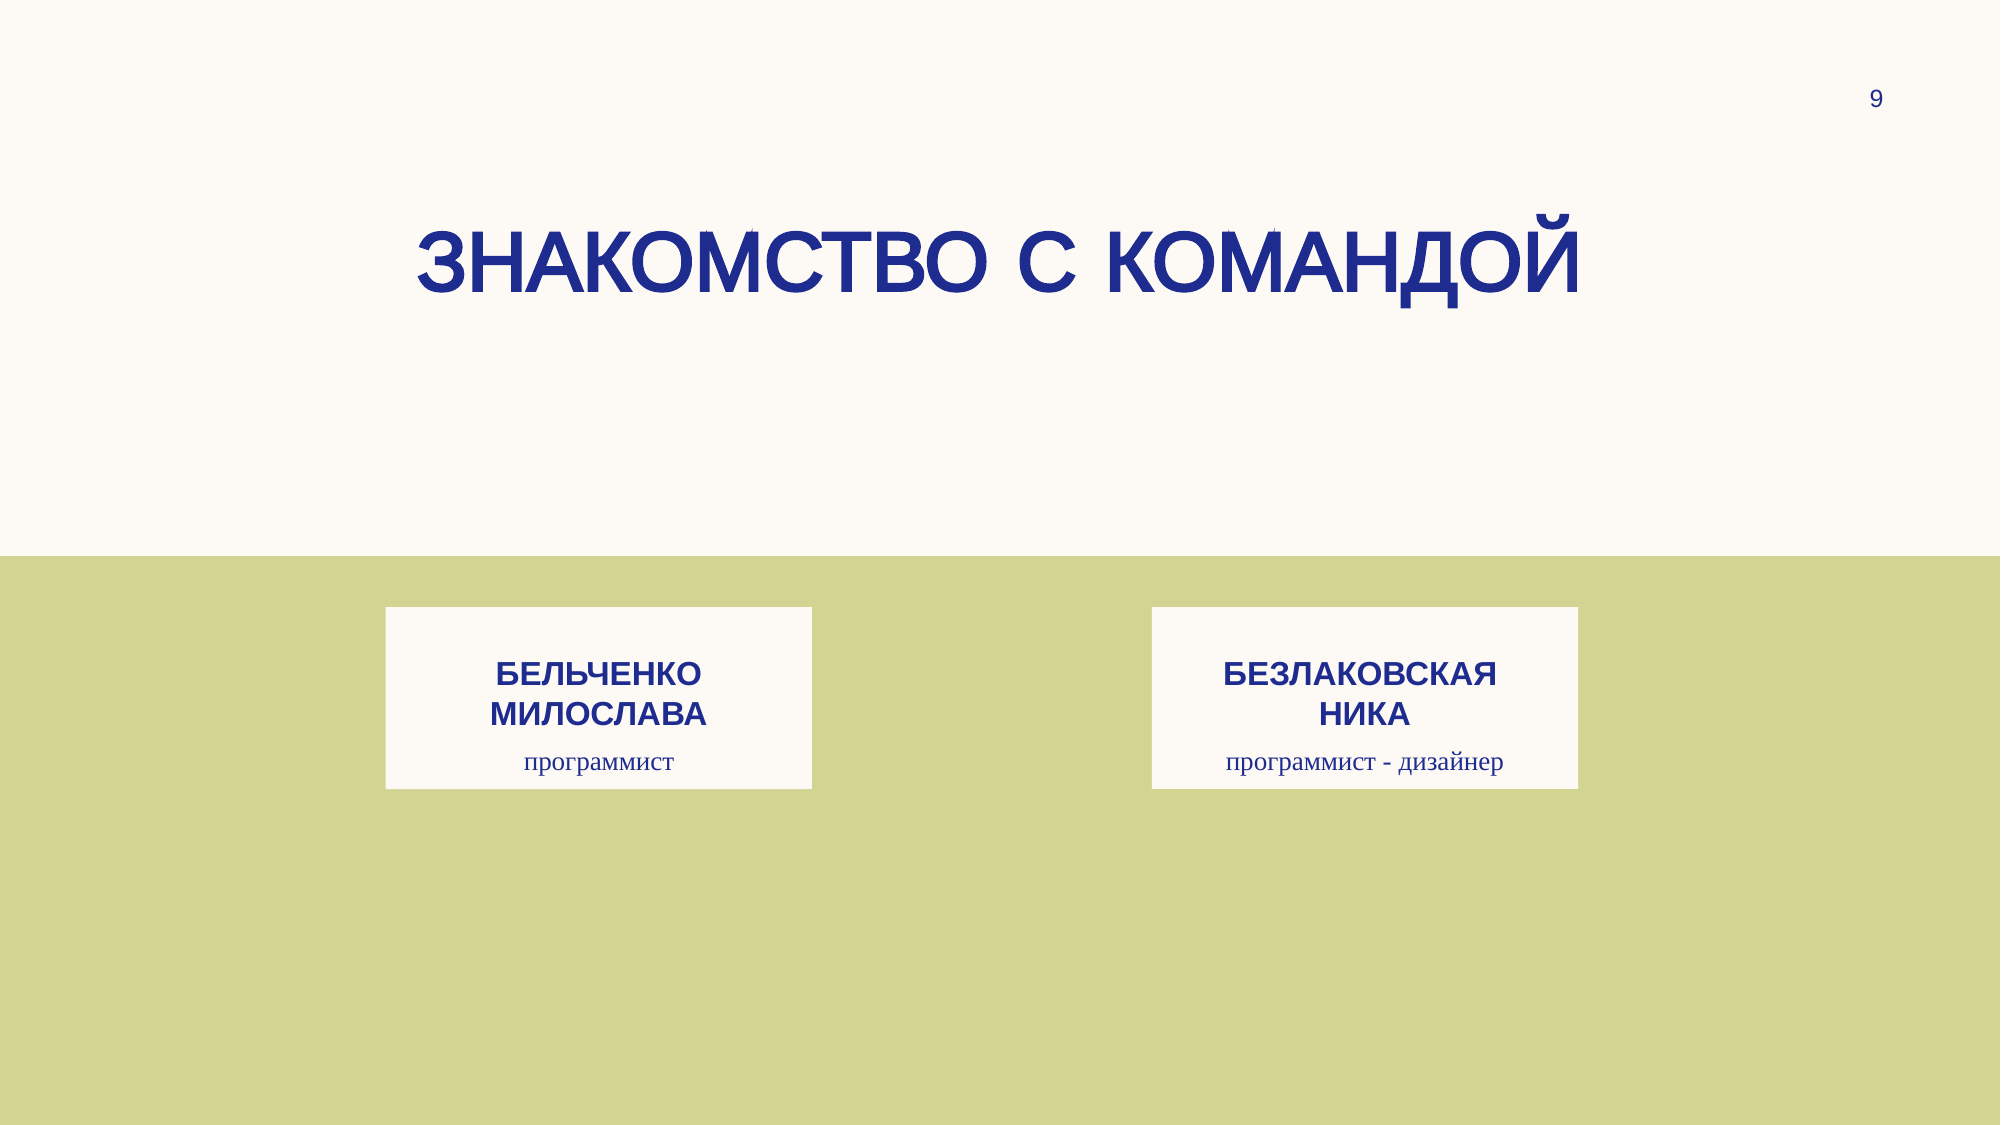

9
# ЗНАКОМСТВО С КОМАНДОЙ
Безлаковская
ника
Бельченко Милослава
программист - дизайнер
программист